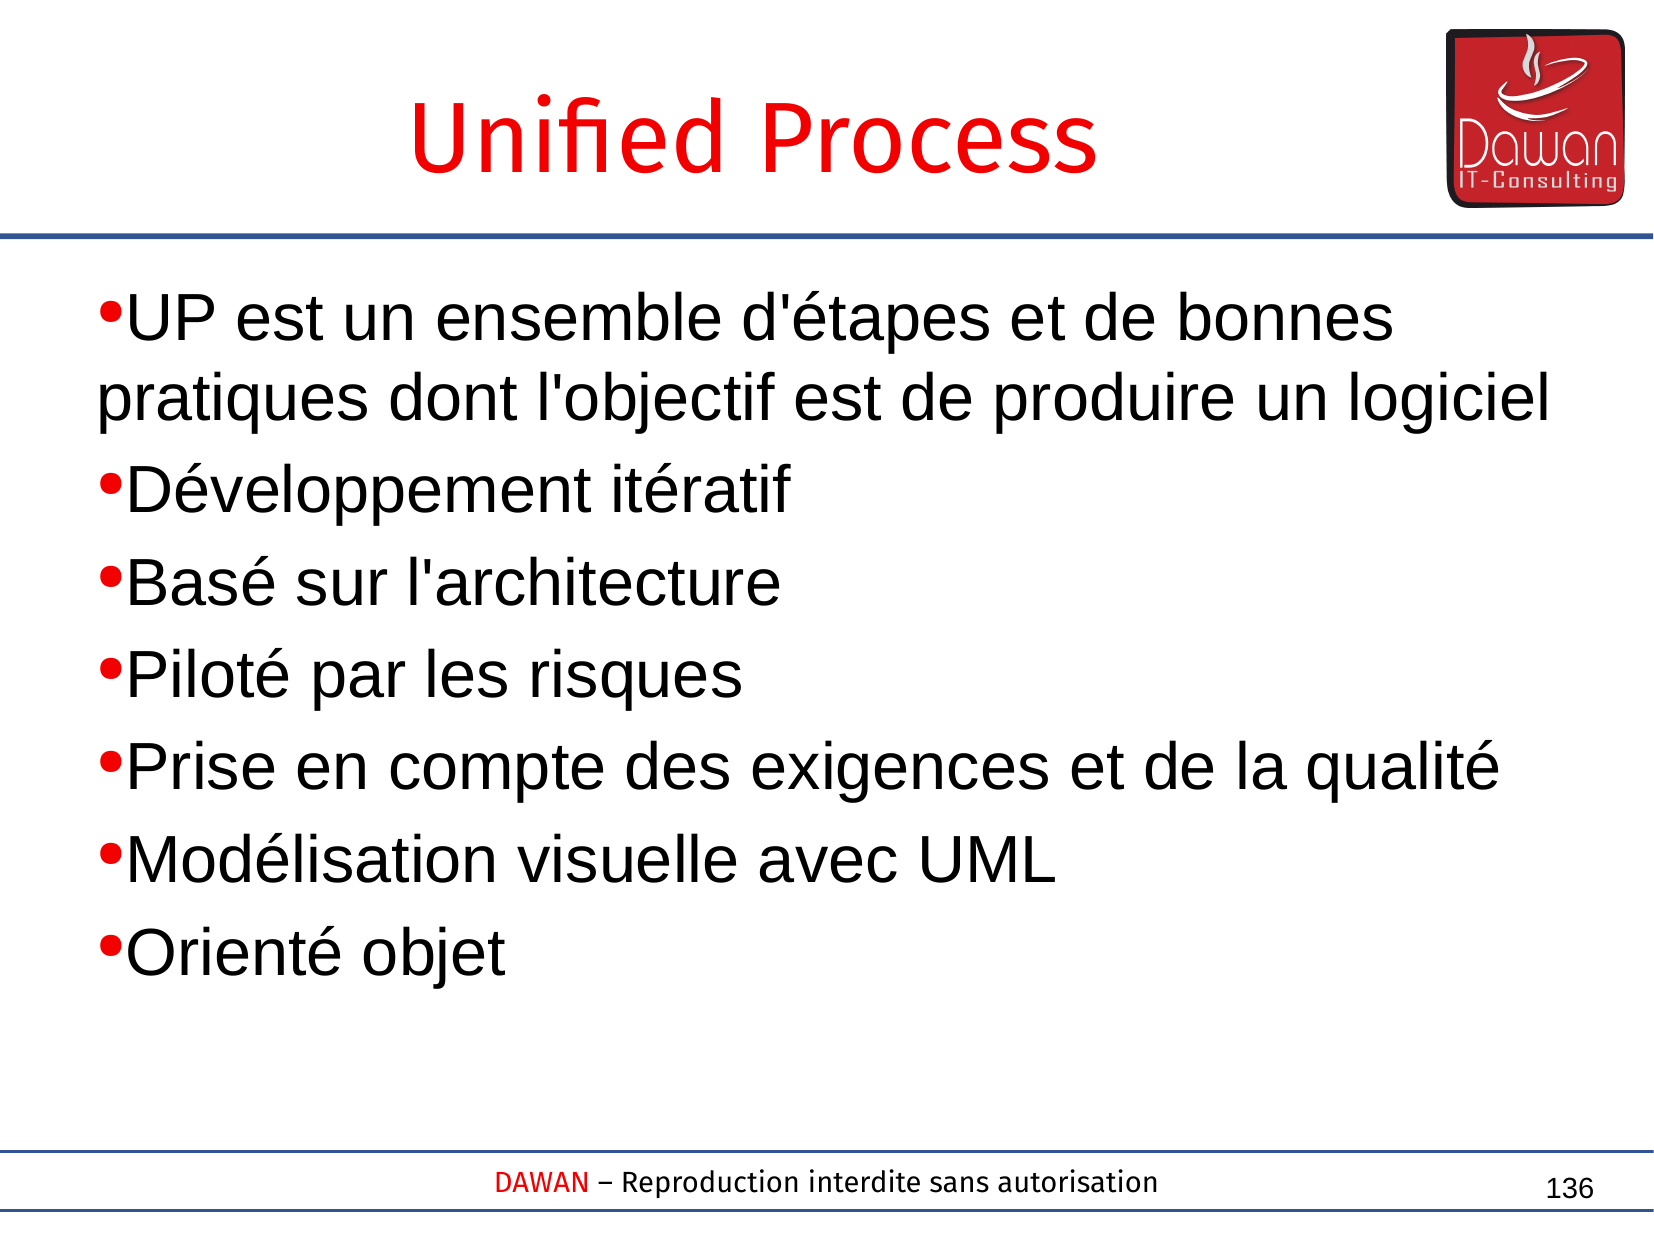

Unified Process
UP est un ensemble d'étapes et de bonnes pratiques dont l'objectif est de produire un logiciel
Développement itératif
Basé sur l'architecture
Piloté par les risques
Prise en compte des exigences et de la qualité
Modélisation visuelle avec UML
Orienté objet
136